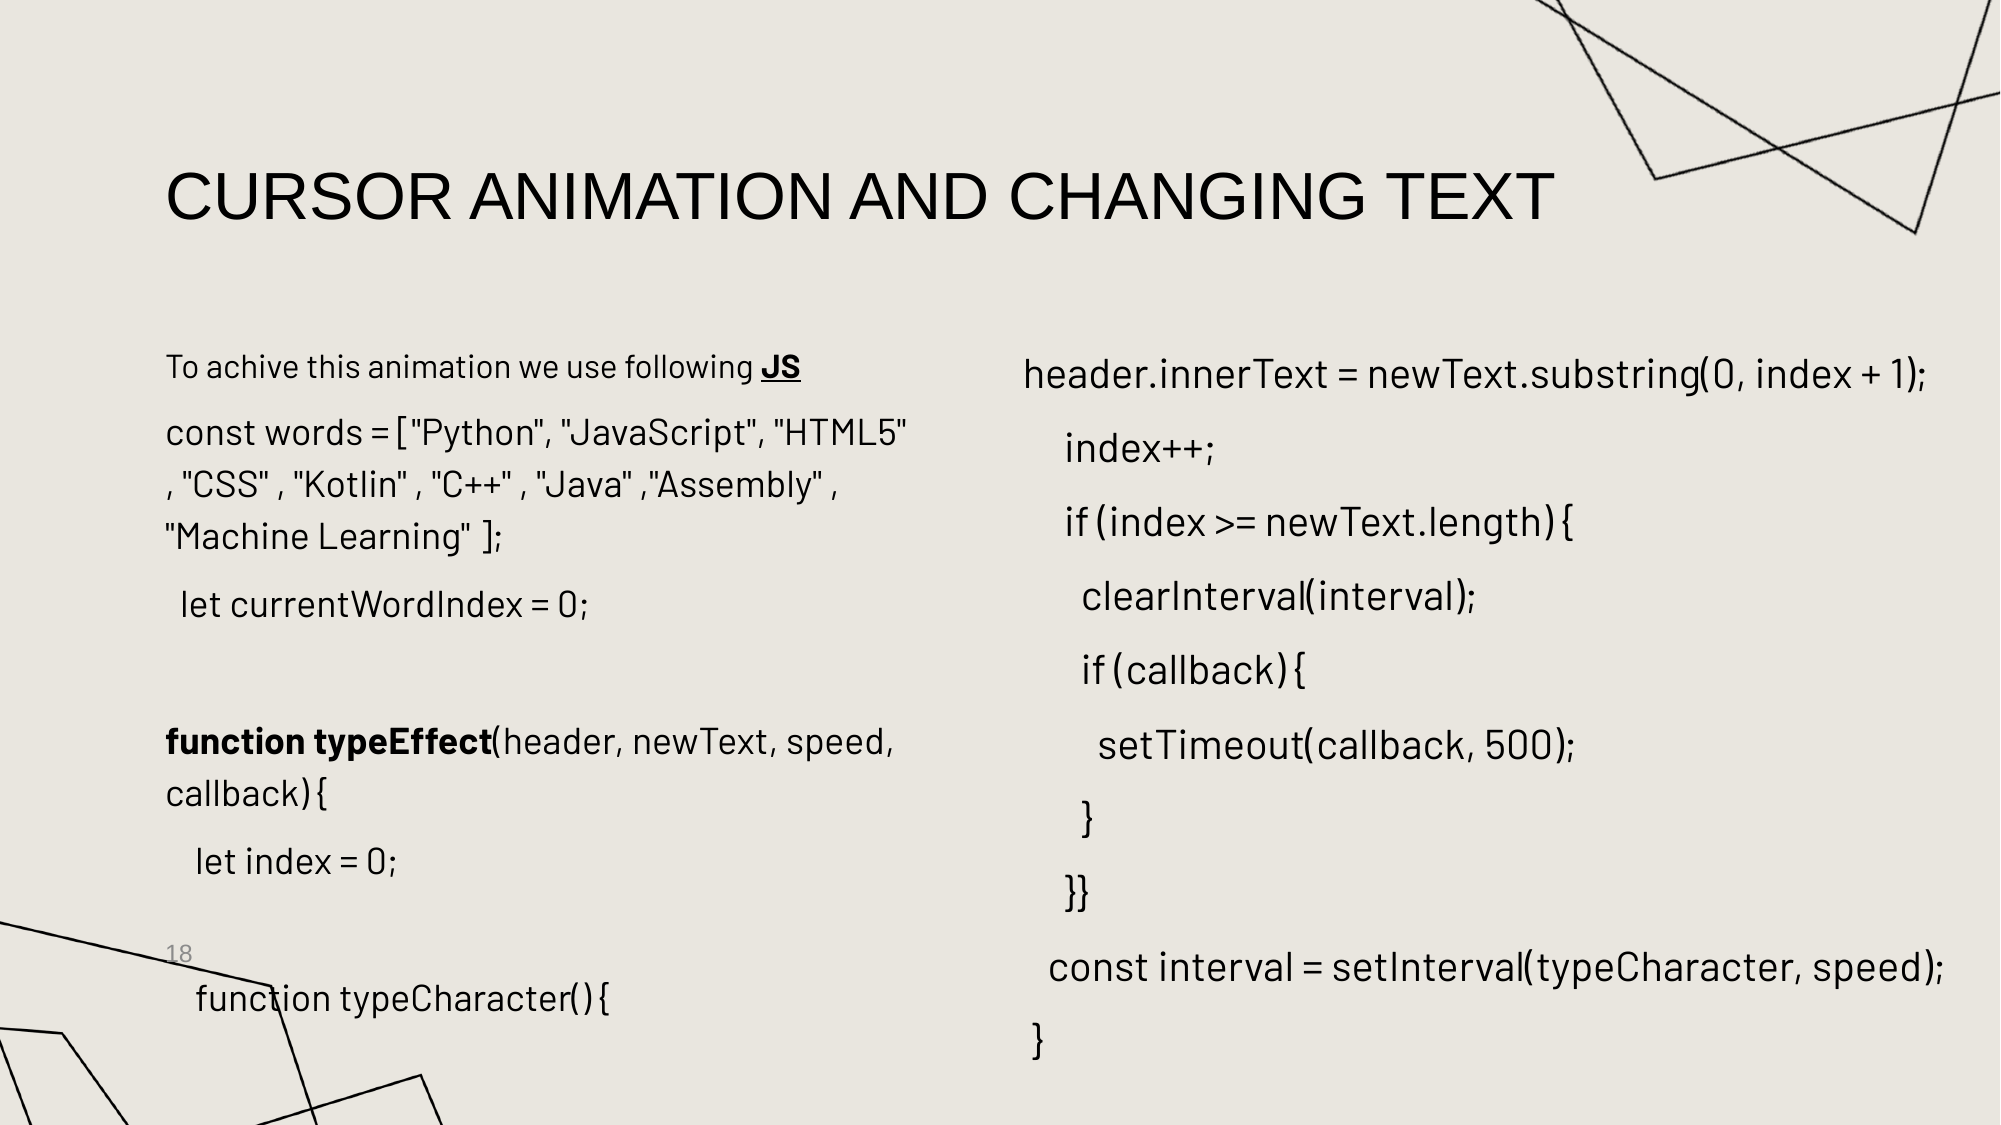

# cursor animation and changing text

To achive this animation we use following JS
const words = ["Python", "JavaScript", "HTML5" , "CSS" , "Kotlin" , "C++" , "Java" ,"Assembly" , "Machine Learning" ];
  let currentWordIndex = 0;

function typeEffect(header, newText, speed, callback) {
    let index = 0;

    function typeCharacter() {
 header.innerText = newText.substring(0, index + 1);
      index++;
      if (index >= newText.length) {
        clearInterval(interval);
        if (callback) {
          setTimeout(callback, 500);
        }
      }}
    const interval = setInterval(typeCharacter, speed);
  }
18